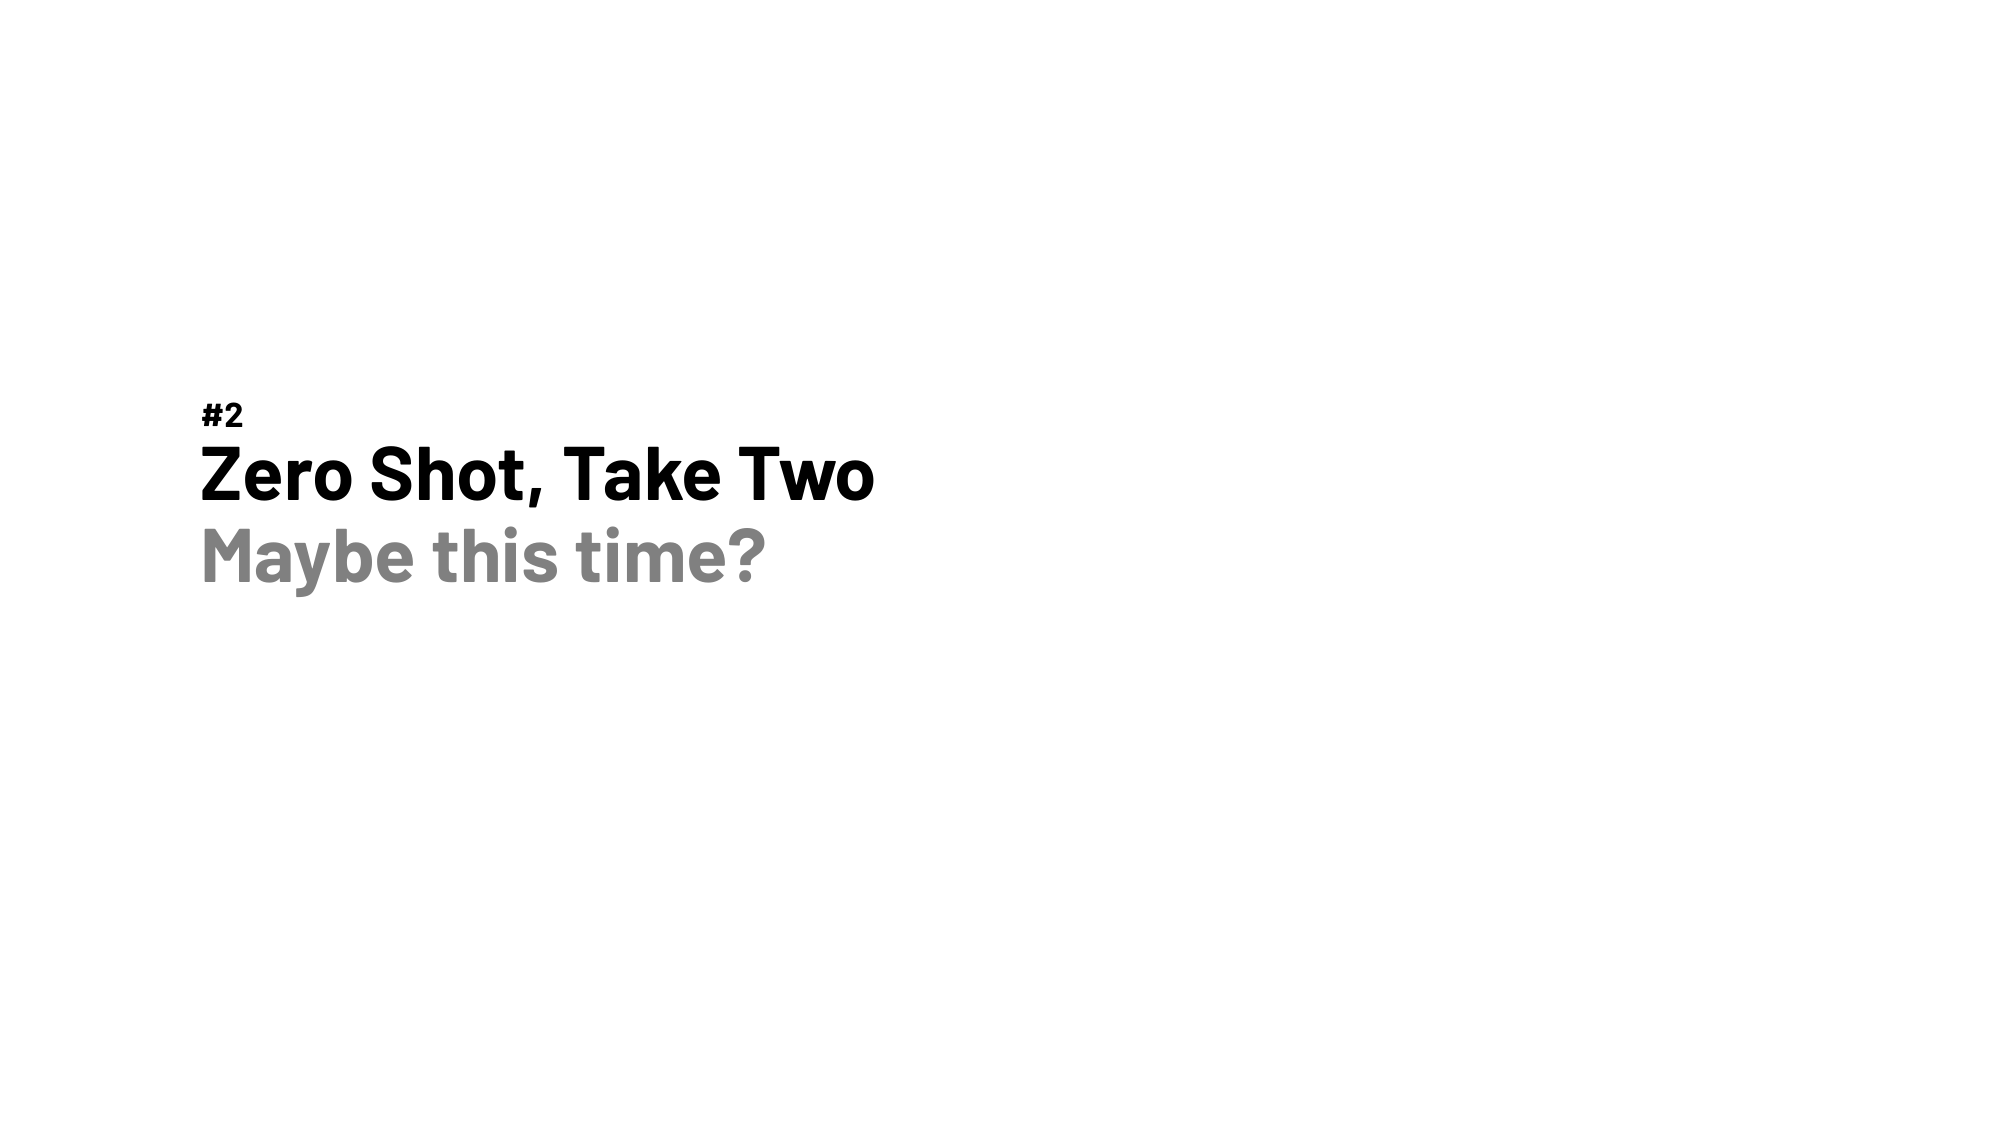

# #2 Zero Shot, Take Two Maybe this time?